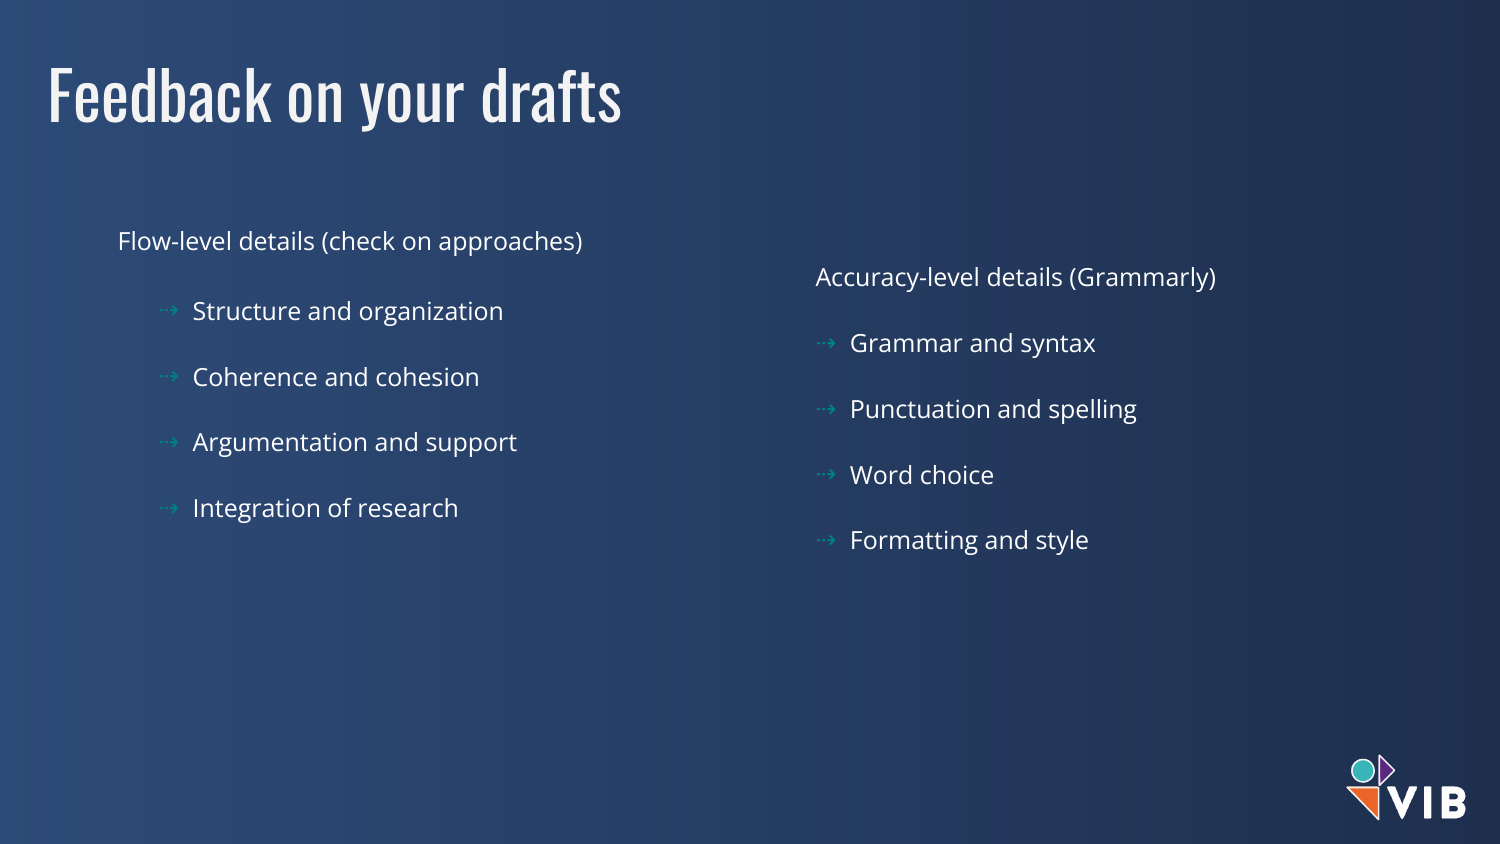

Feedback on your drafts
Flow-level details (check on approaches)
Structure and organization
Coherence and cohesion
Argumentation and support
Integration of research
Accuracy-level details (Grammarly)
Grammar and syntax
Punctuation and spelling
Word choice
Formatting and style